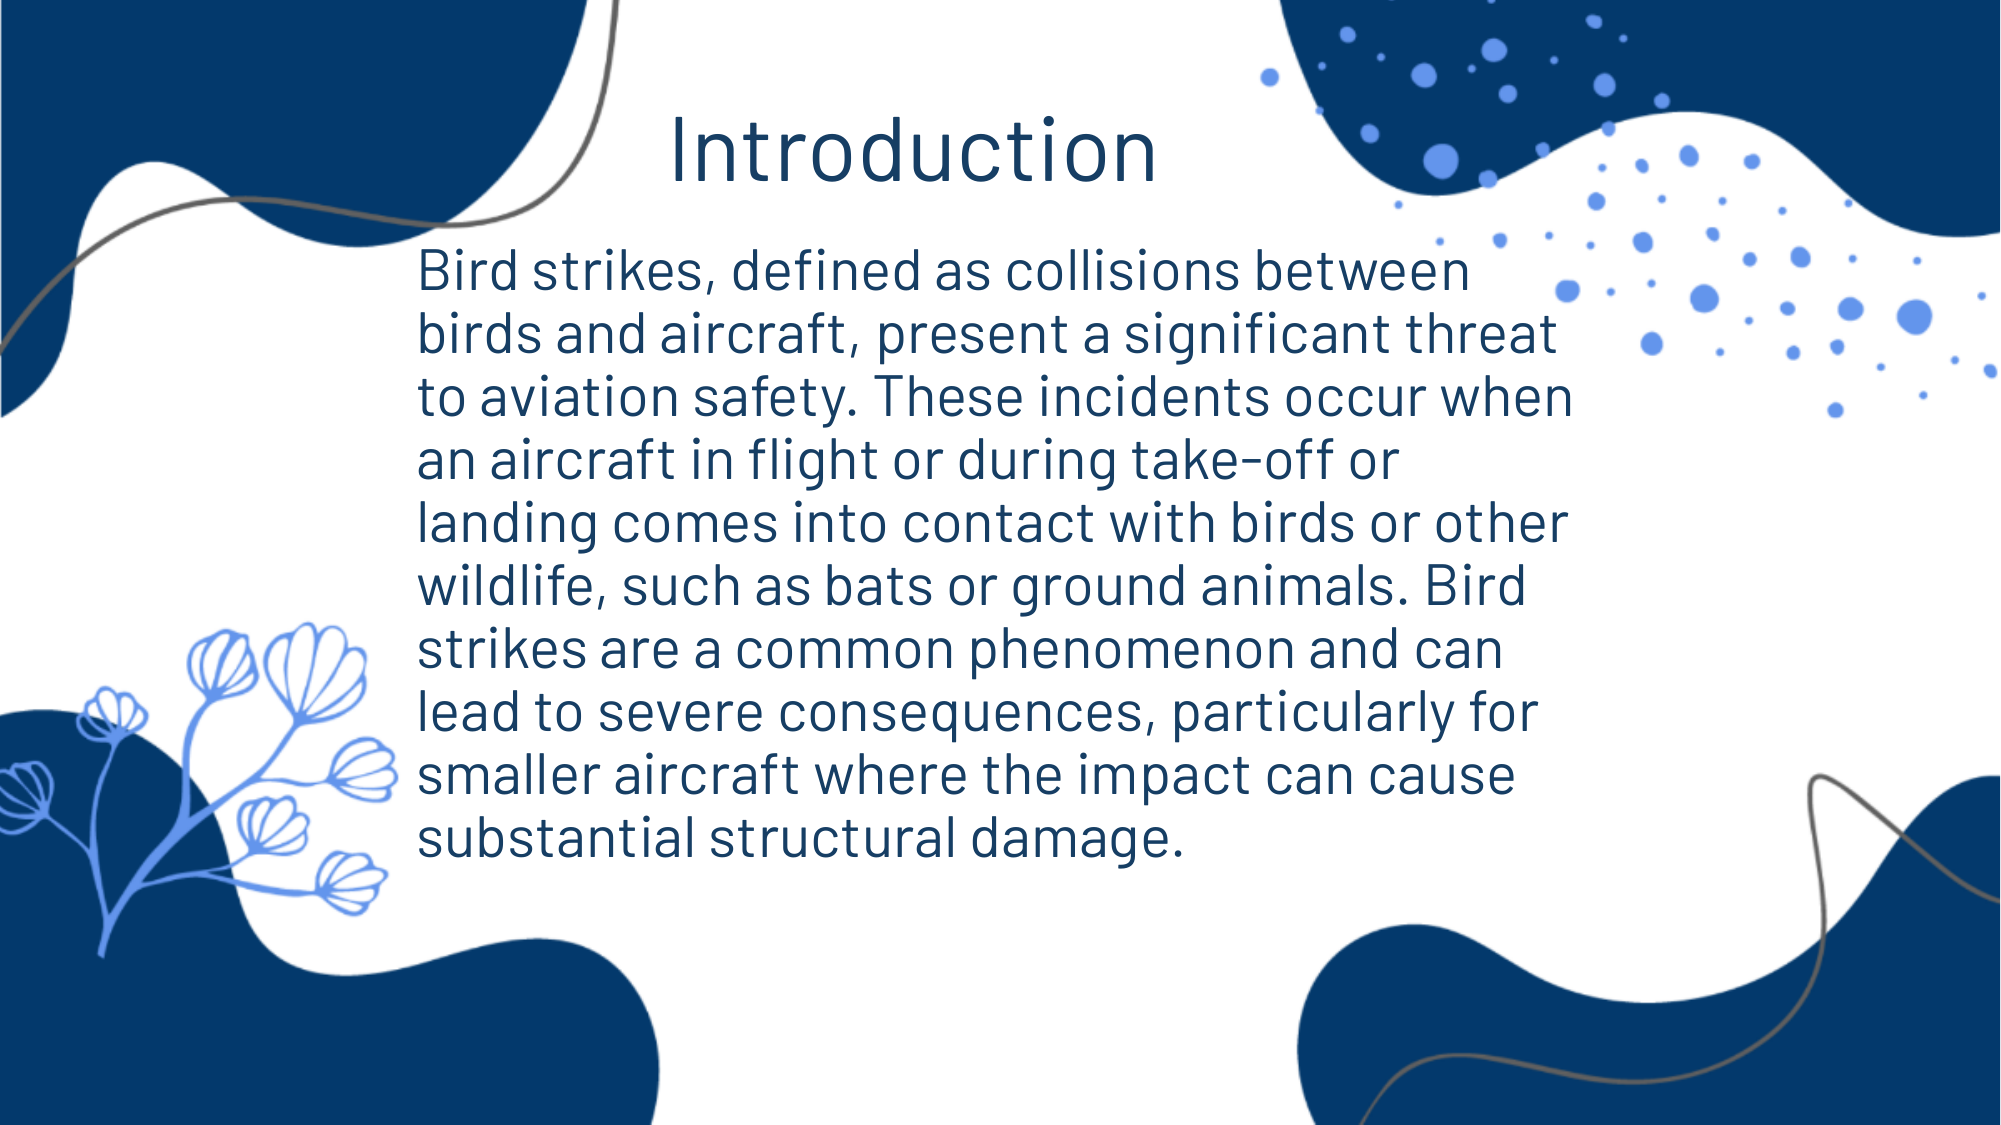

# Introduction
Bird strikes, defined as collisions between birds and aircraft, present a significant threat to aviation safety. These incidents occur when an aircraft in flight or during take-off or landing comes into contact with birds or other wildlife, such as bats or ground animals. Bird strikes are a common phenomenon and can lead to severe consequences, particularly for smaller aircraft where the impact can cause substantial structural damage.